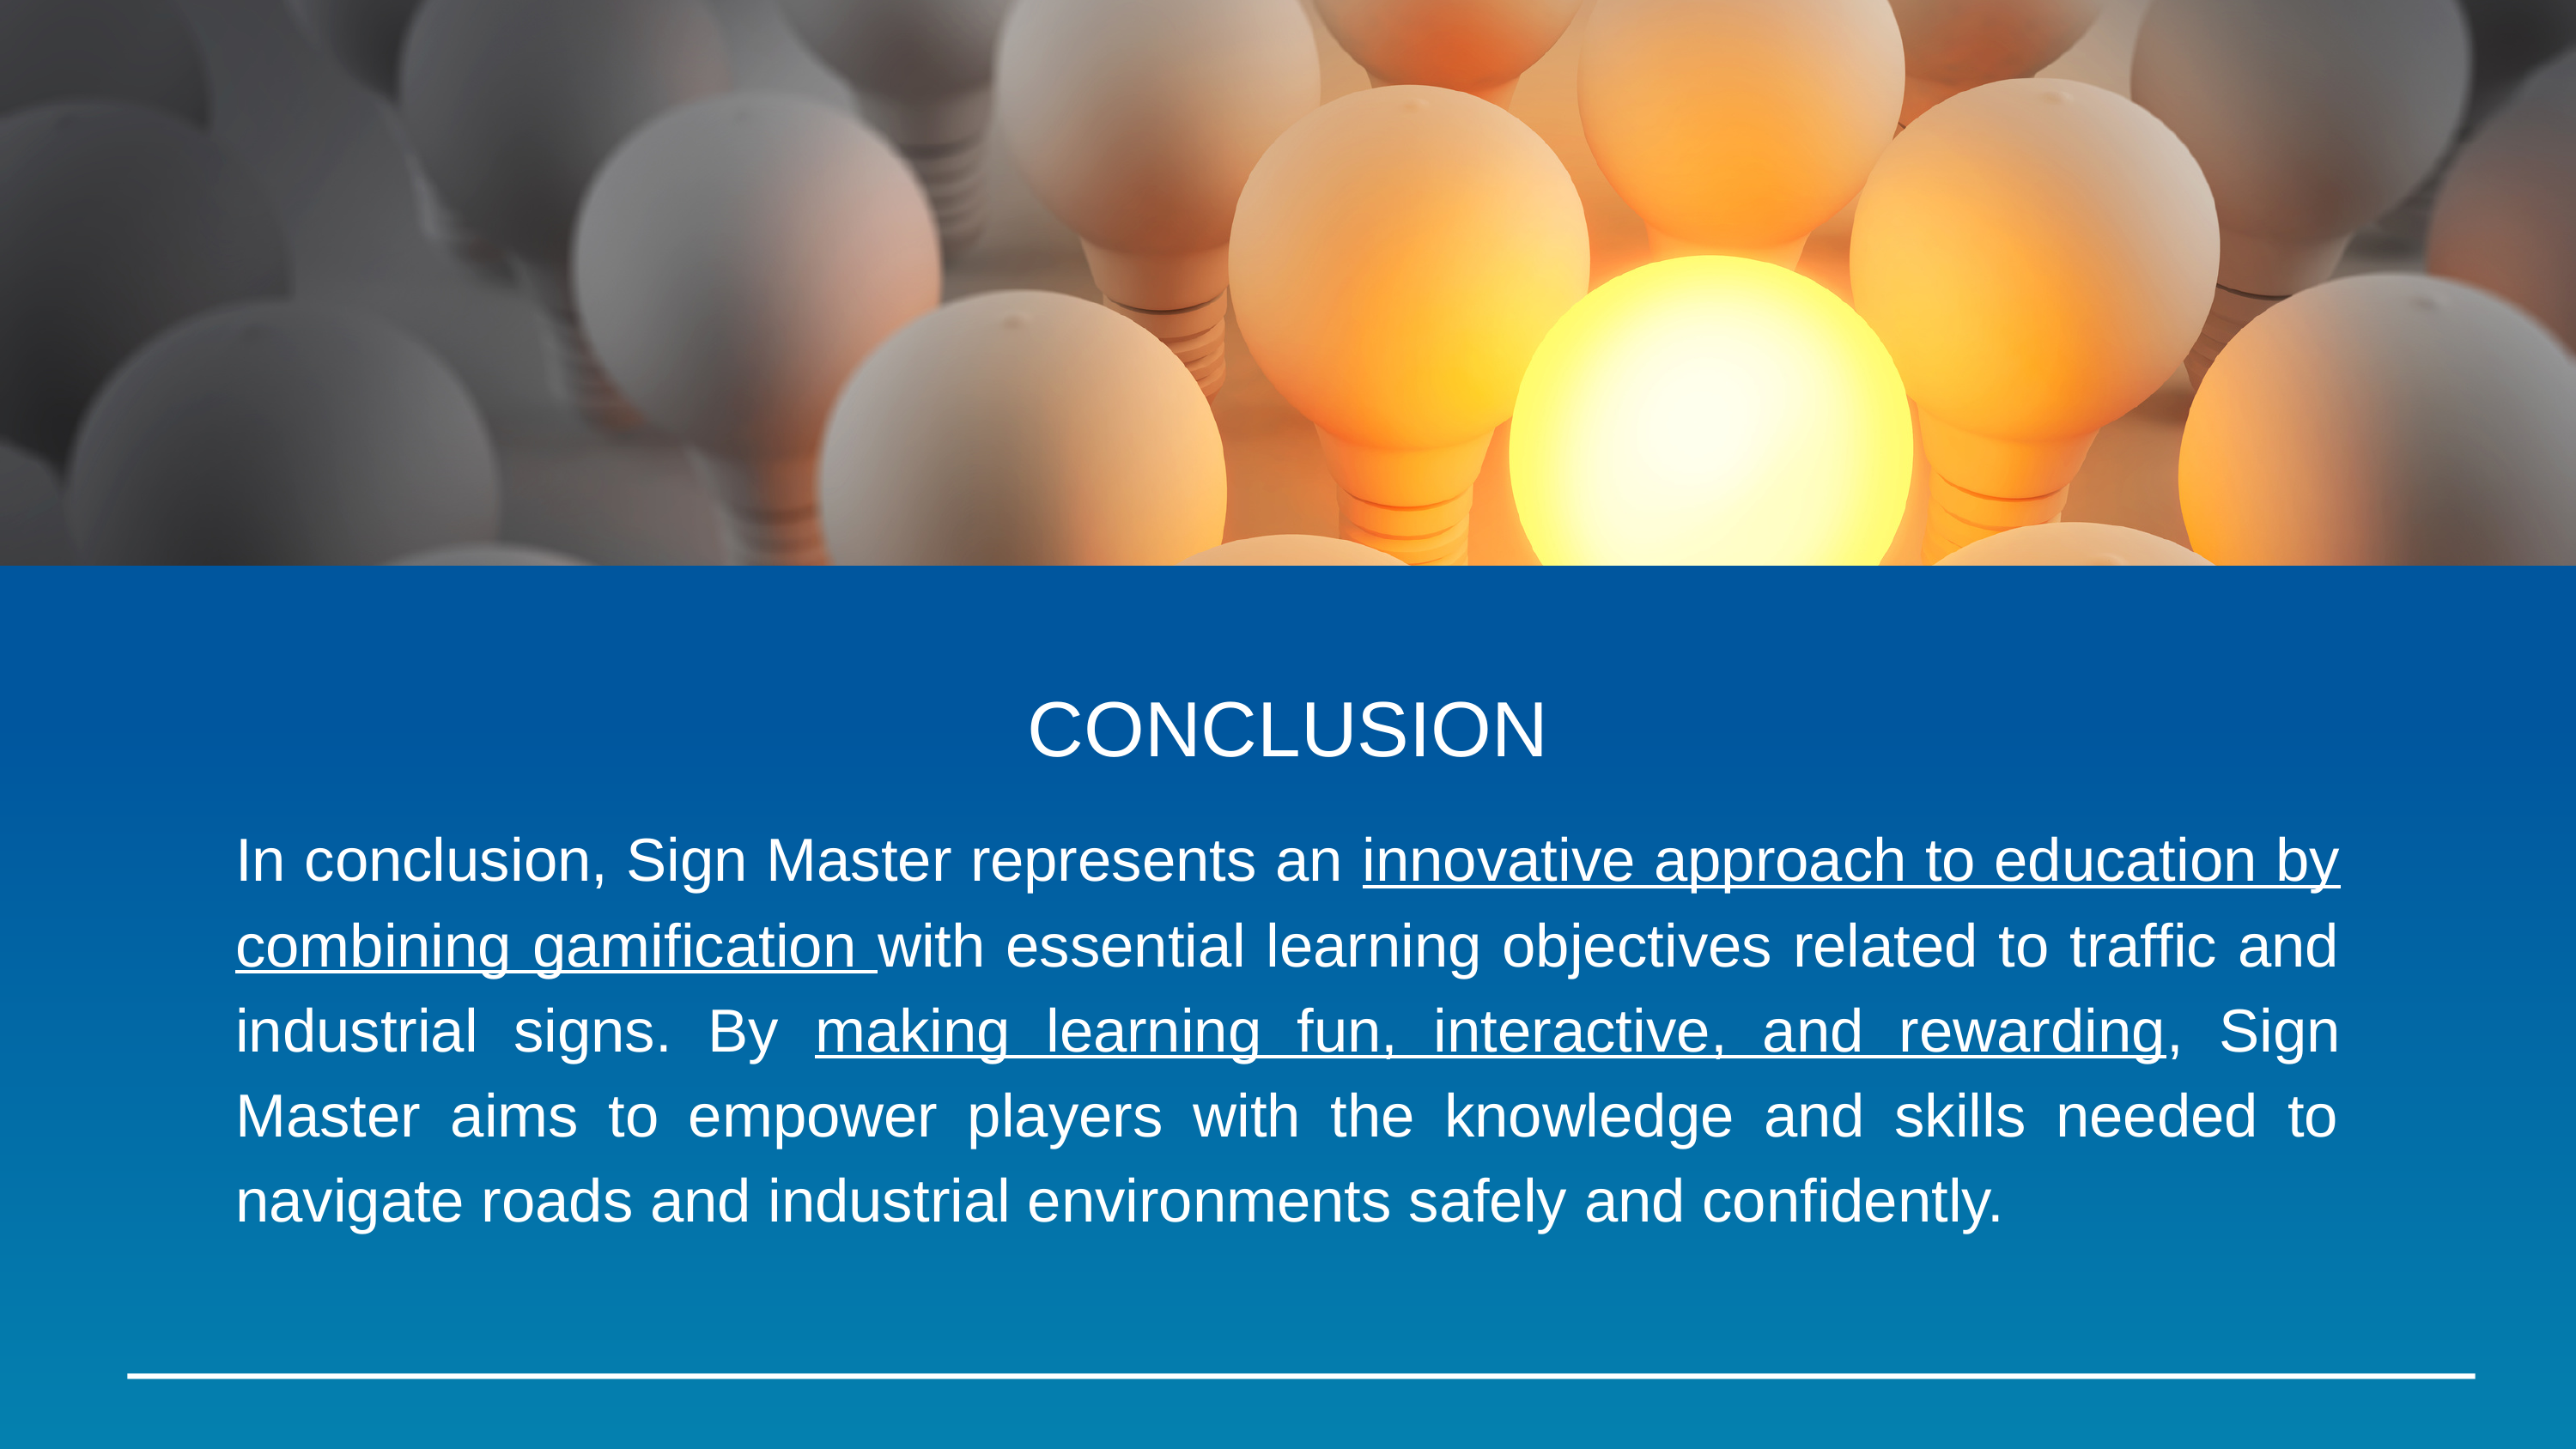

CONCLUSION
In conclusion, Sign Master represents an innovative approach to education by combining gamification with essential learning objectives related to traffic and industrial signs. By making learning fun, interactive, and rewarding, Sign Master aims to empower players with the knowledge and skills needed to navigate roads and industrial environments safely and confidently.